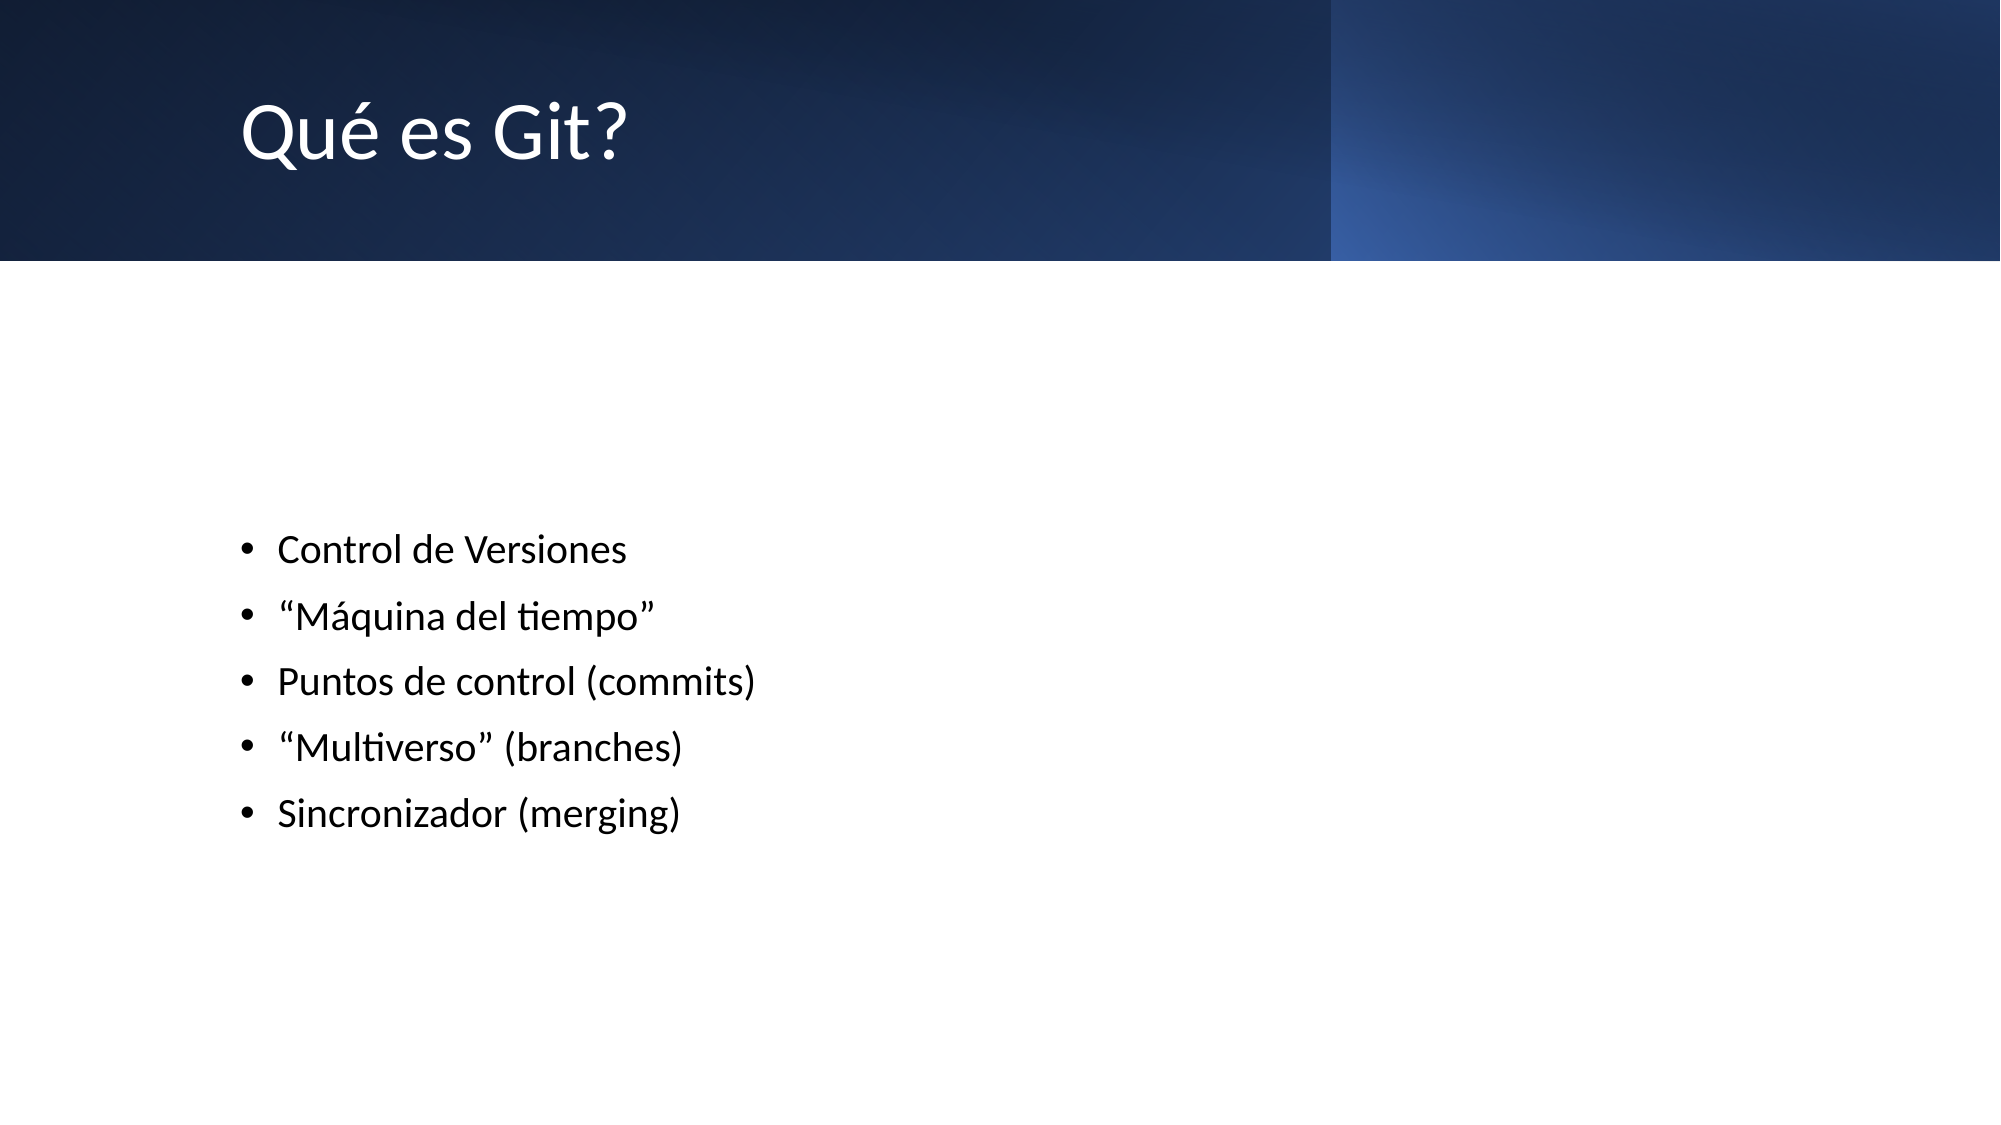

# Qué es Git?
Control de Versiones
“Máquina del tiempo”
Puntos de control (commits)
“Multiverso” (branches)
Sincronizador (merging)